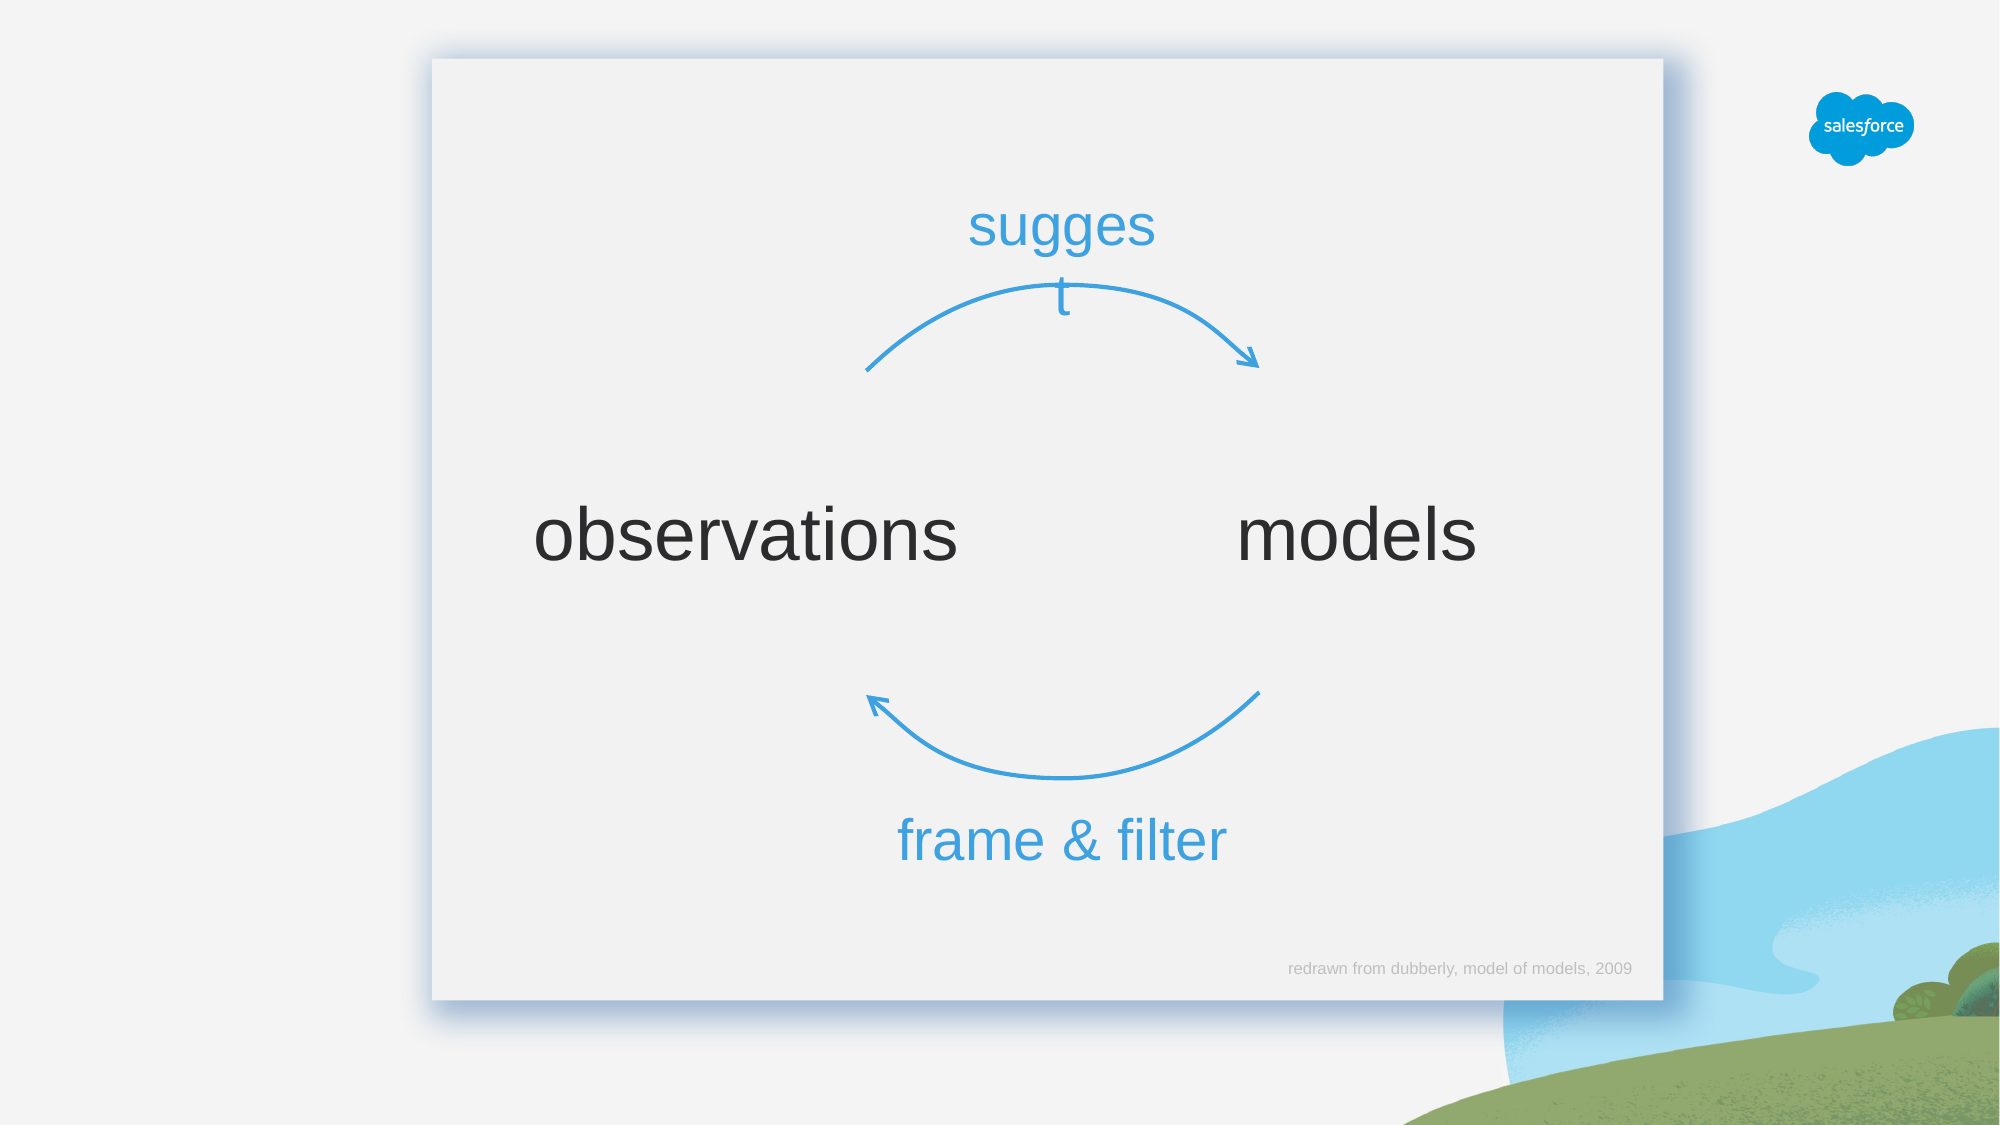

suggest

observations
models

frame & filter
redrawn from dubberly, model of models, 2009